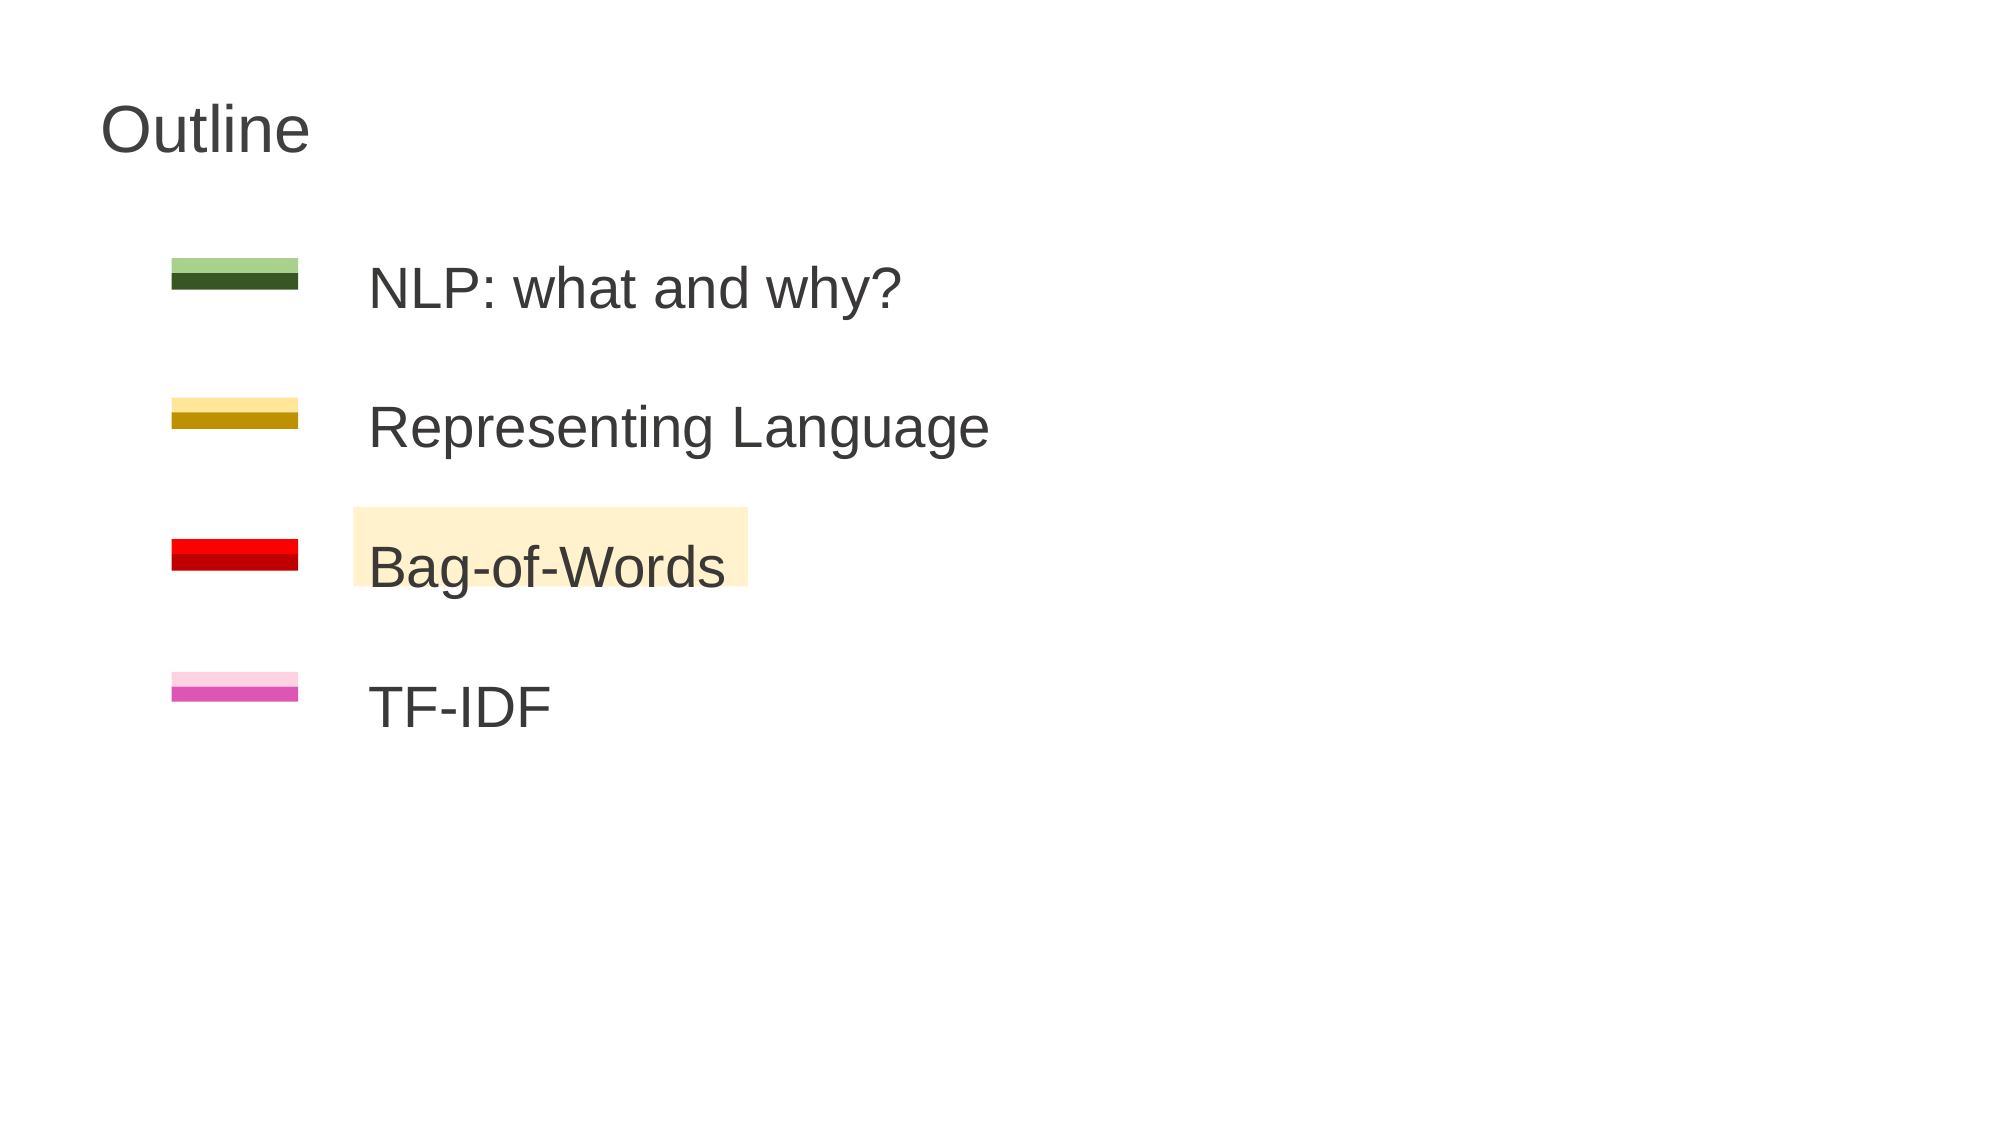

Outline
NLP: what and why?
Representing Language
Bag-of-Words
TF-IDF